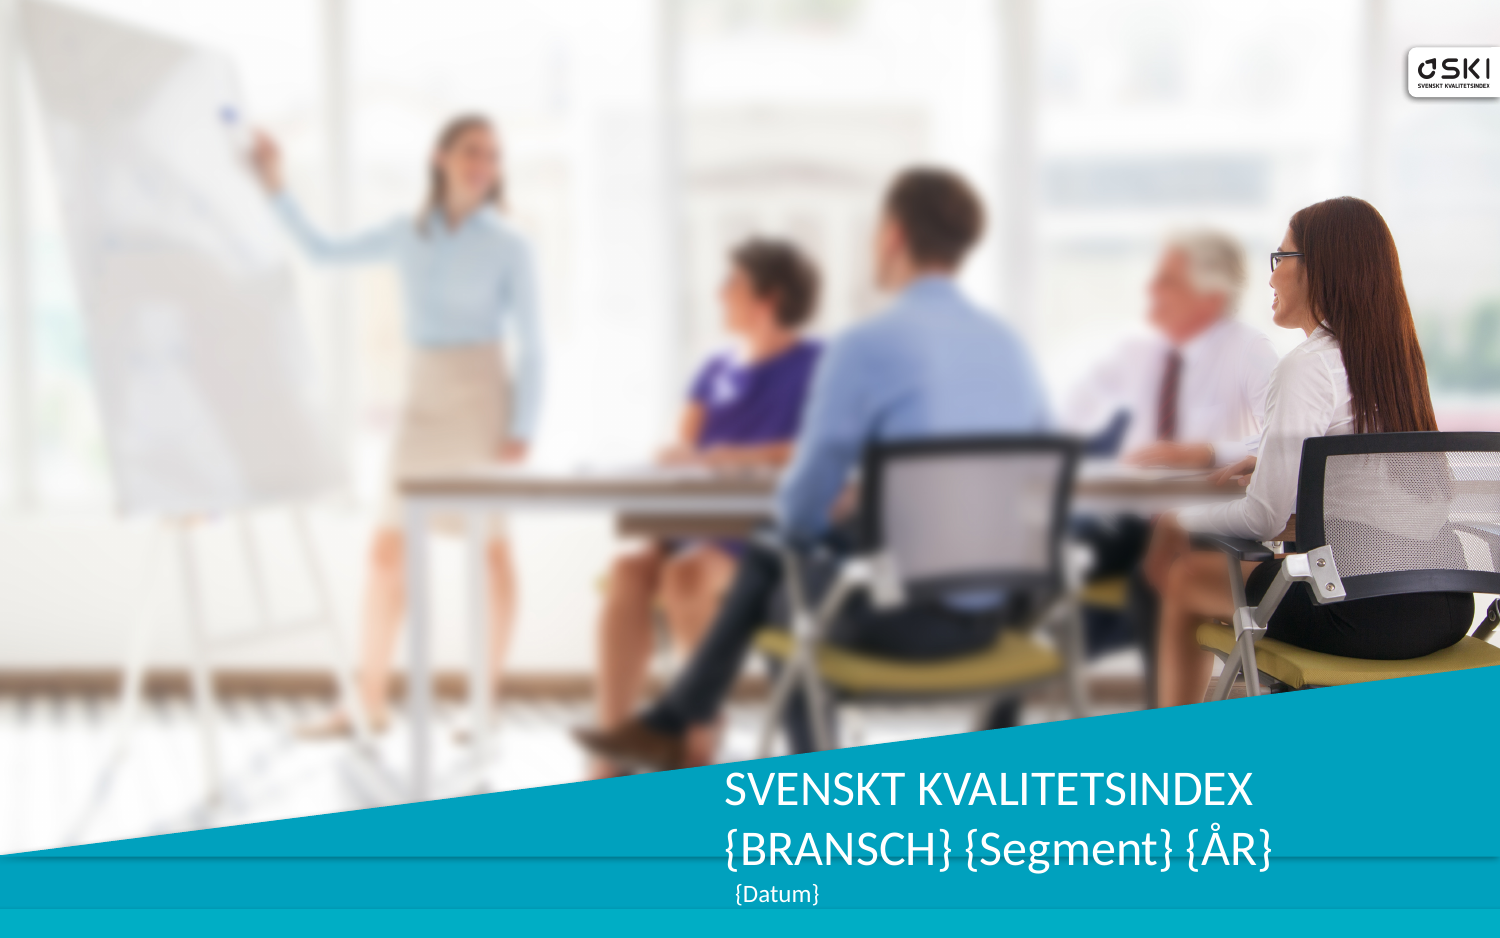

#
SVENSKT KVALITETSINDEX {BRANSCH} {Segment} {ÅR}
{Datum}